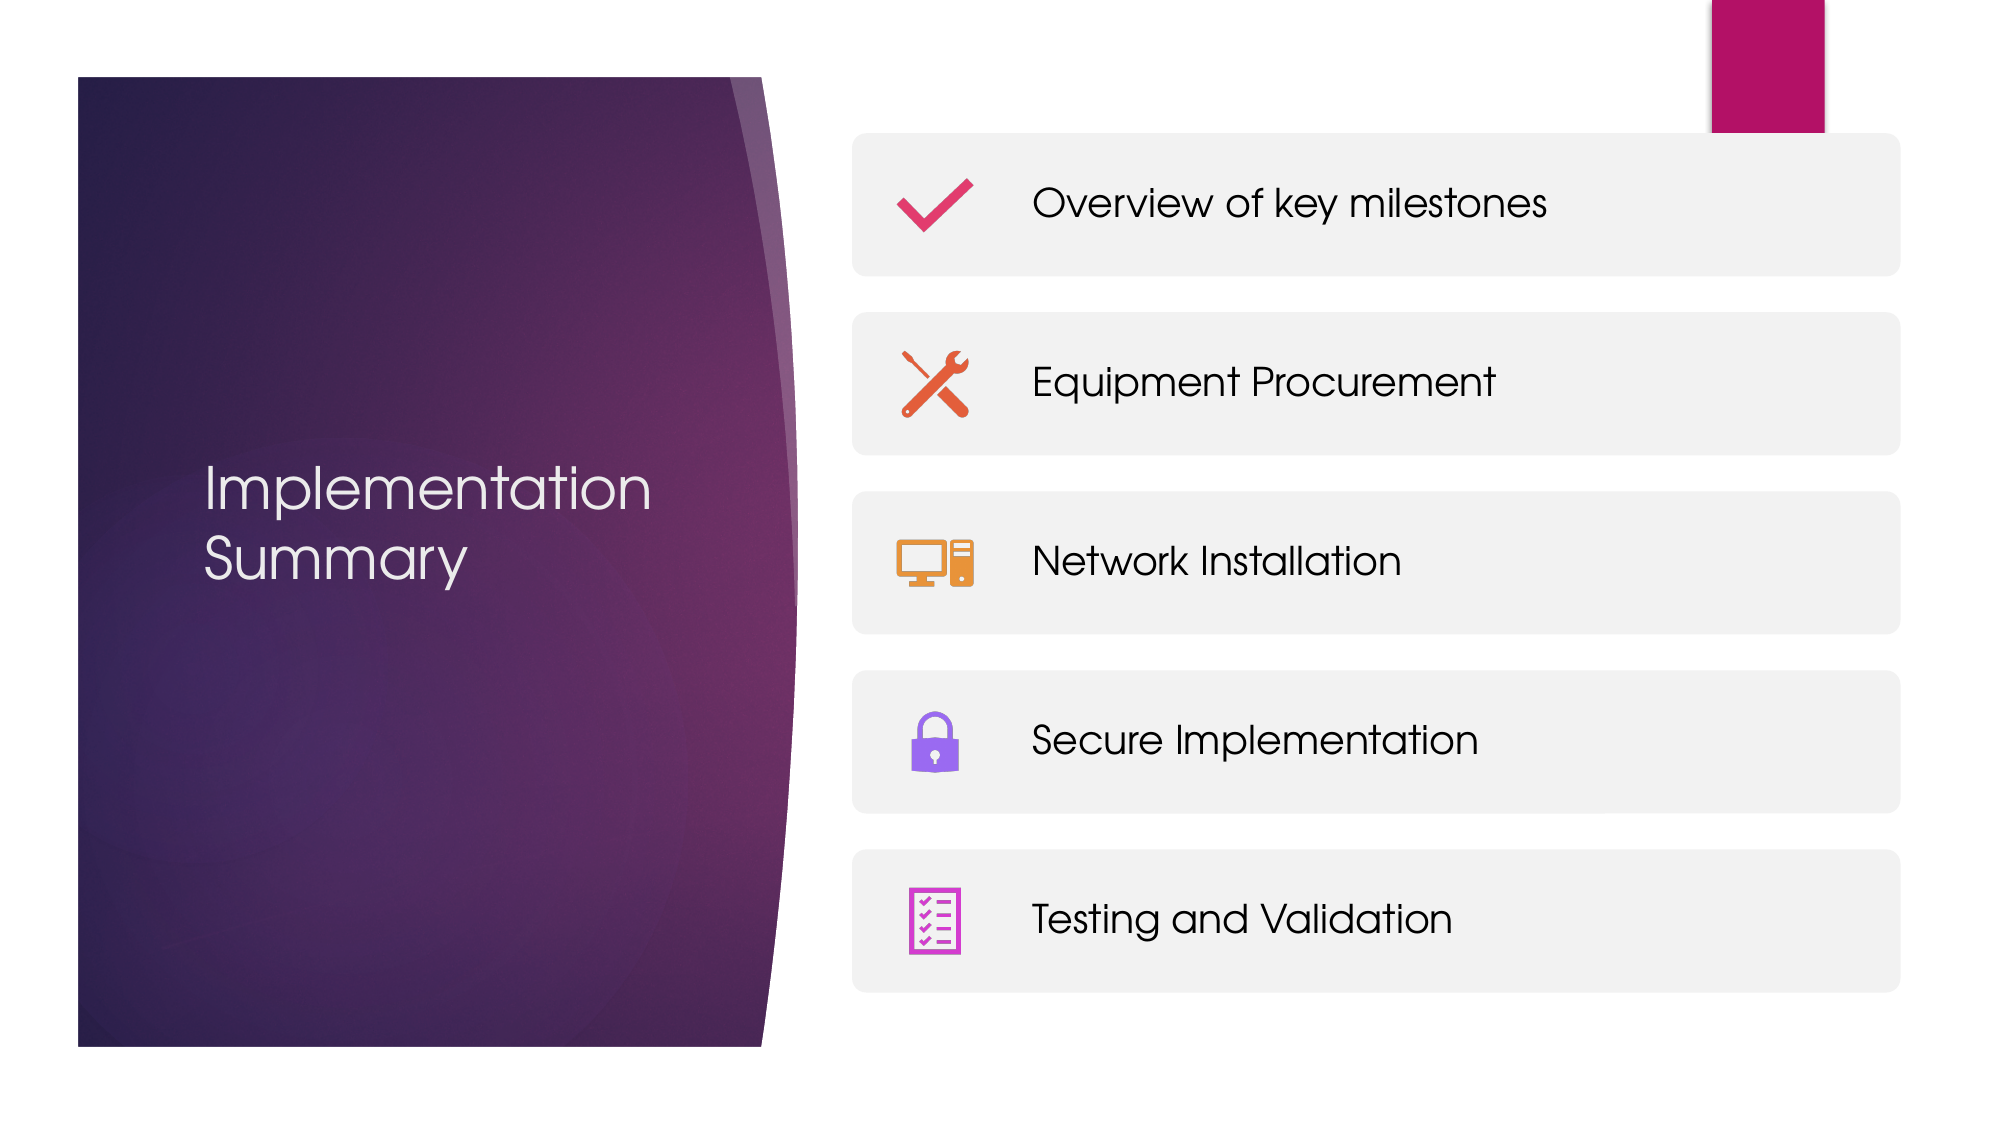

Overview of key milestones
Equipment Procurement
Network Installation
Secure Implementation
Testing and Validation
# Implementation Summary